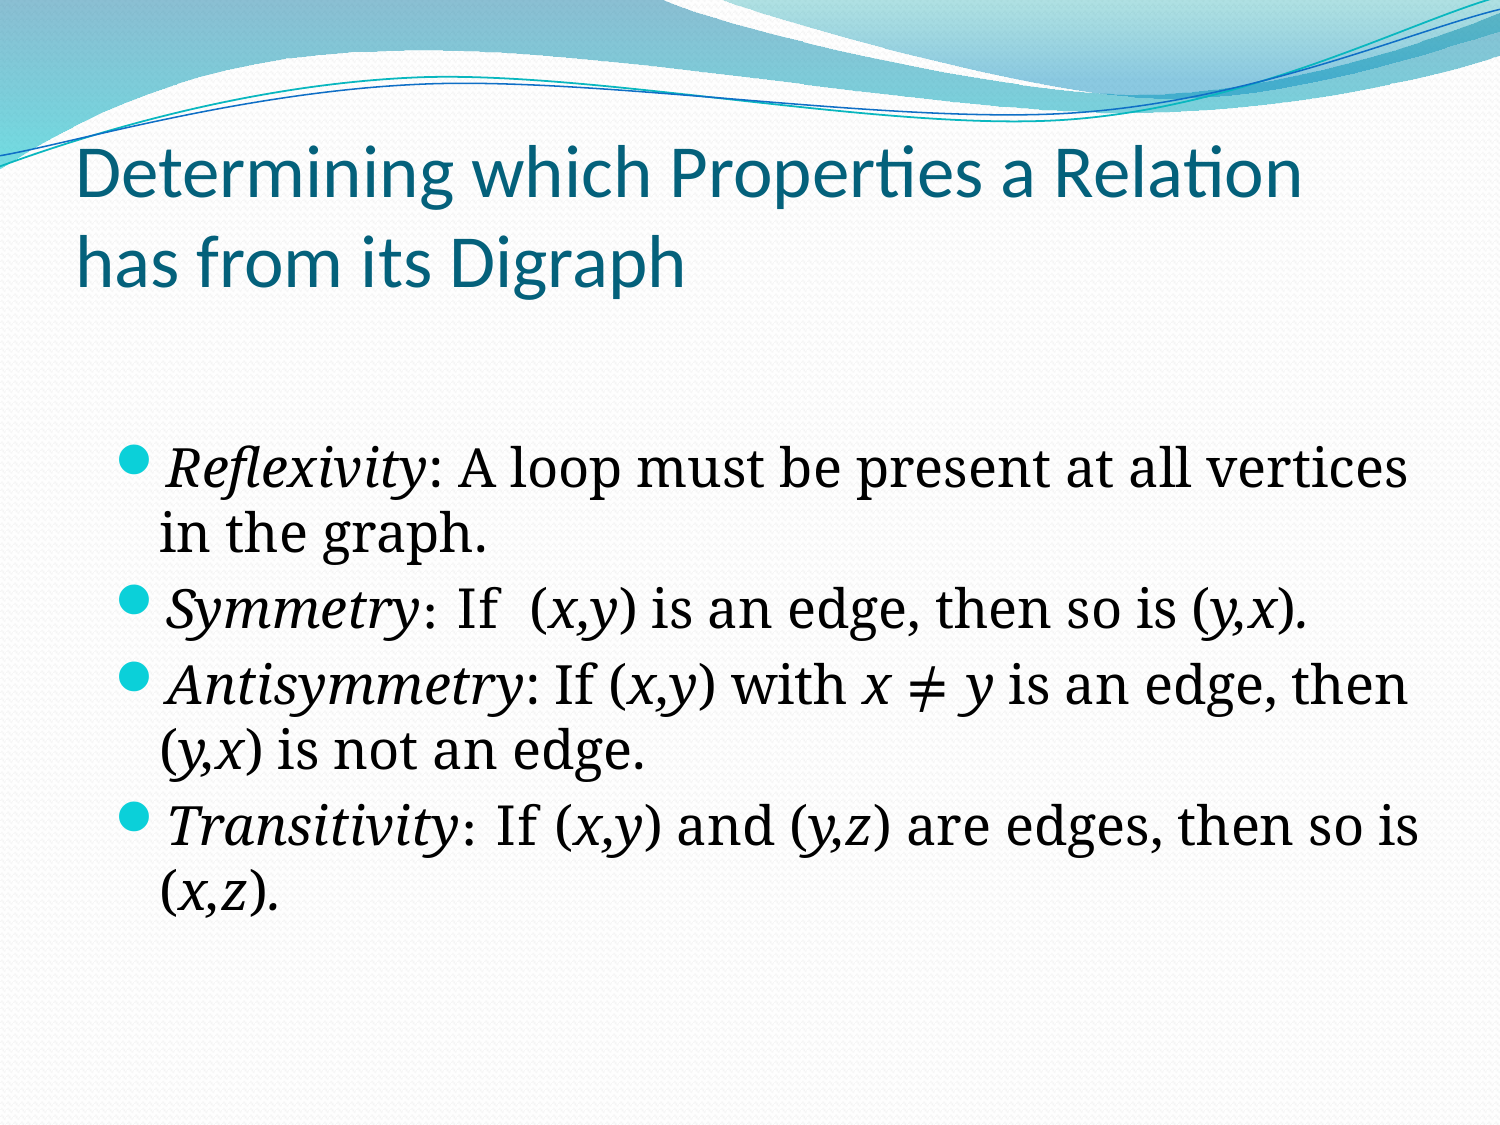

# Determining which Properties a Relation has from its Digraph

Reflexivity: A loop must be present at all vertices in the graph.
Symmetry: If  (x,y) is an edge, then so is (y,x).
Antisymmetry: If (x,y) with x ≠ y is an edge, then (y,x) is not an edge.
Transitivity: If (x,y) and (y,z) are edges, then so is (x,z).